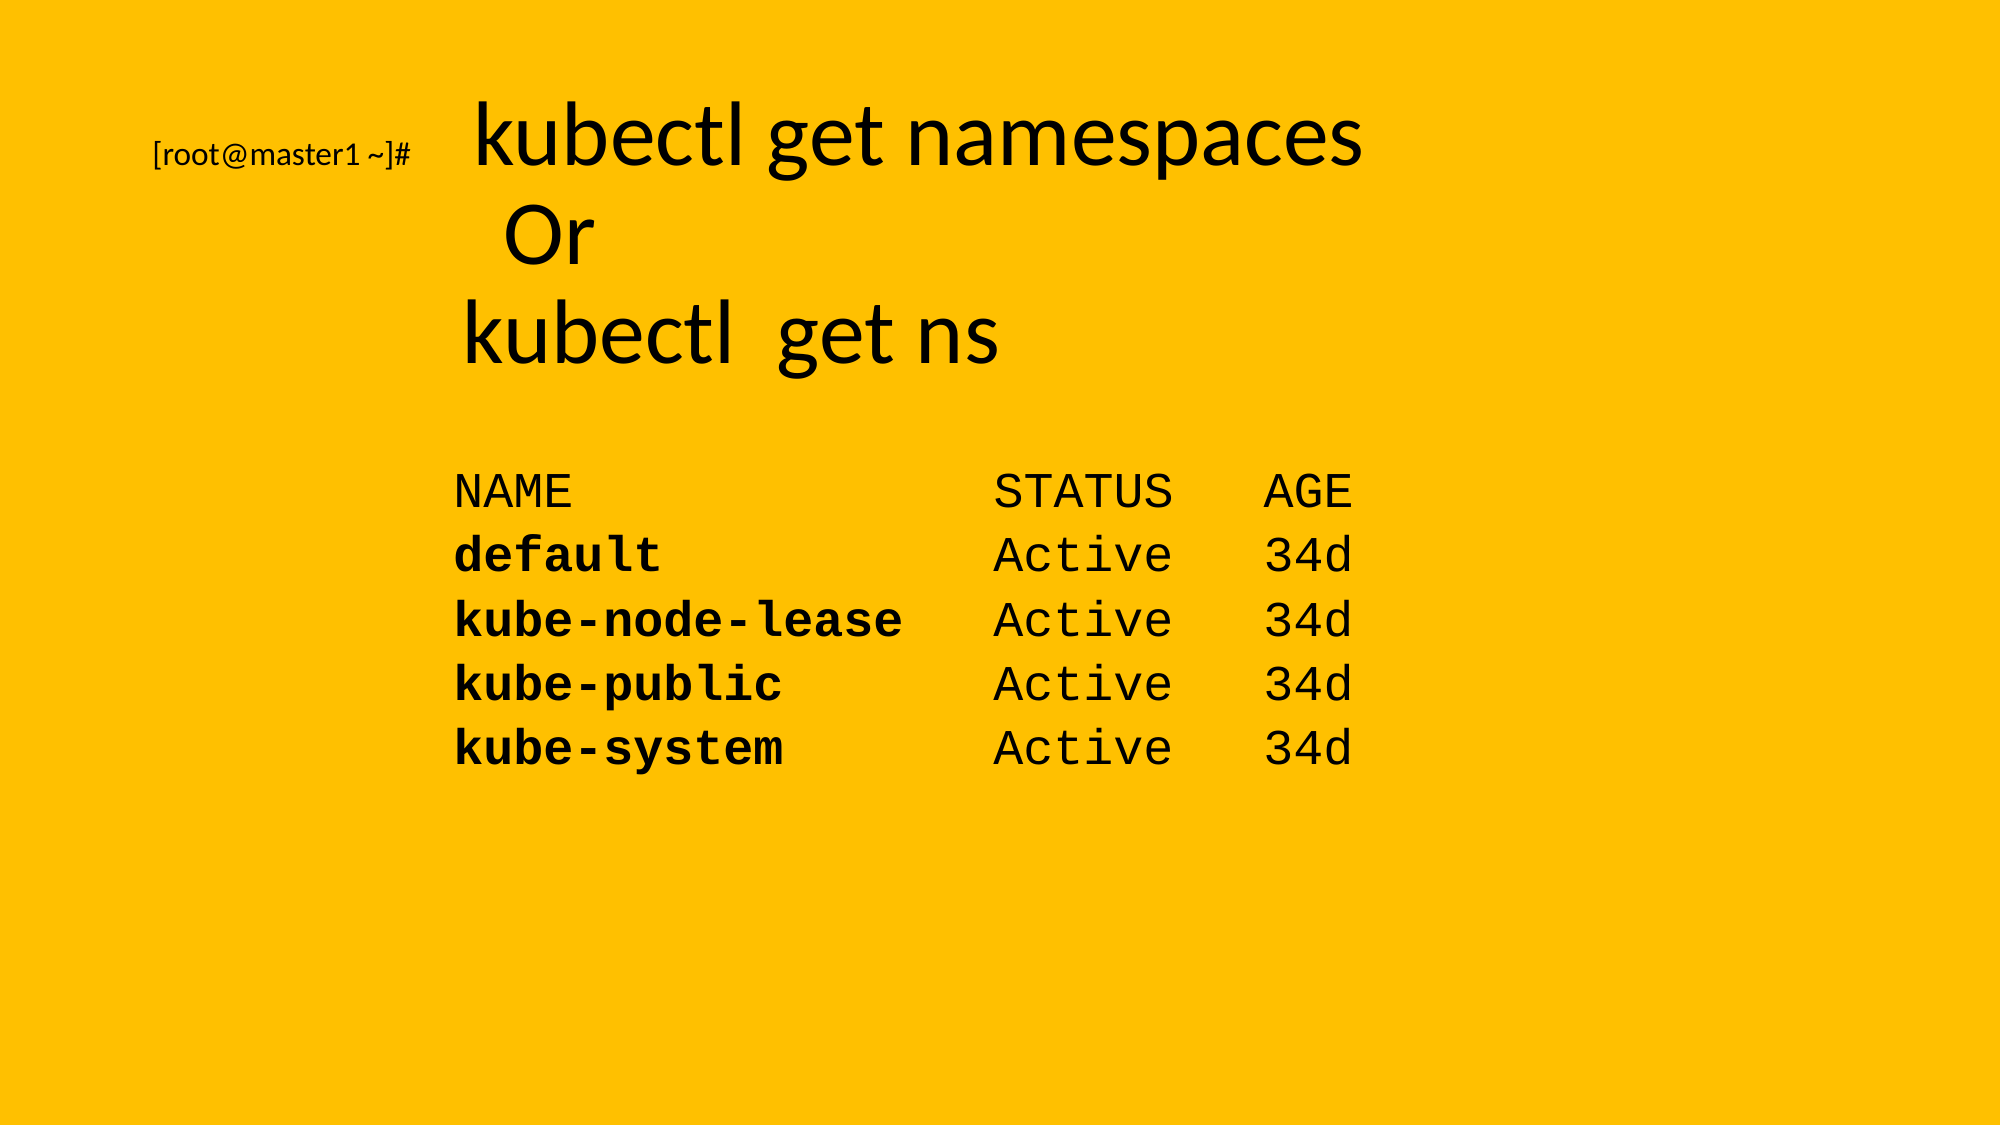

# [root@master1 ~]#   kubectl get namespaces Or kubectl  get ns
NAME              STATUS   AGE
default           Active   34d
kube-node-lease   Active   34d
kube-public       Active   34d
kube-system       Active   34d